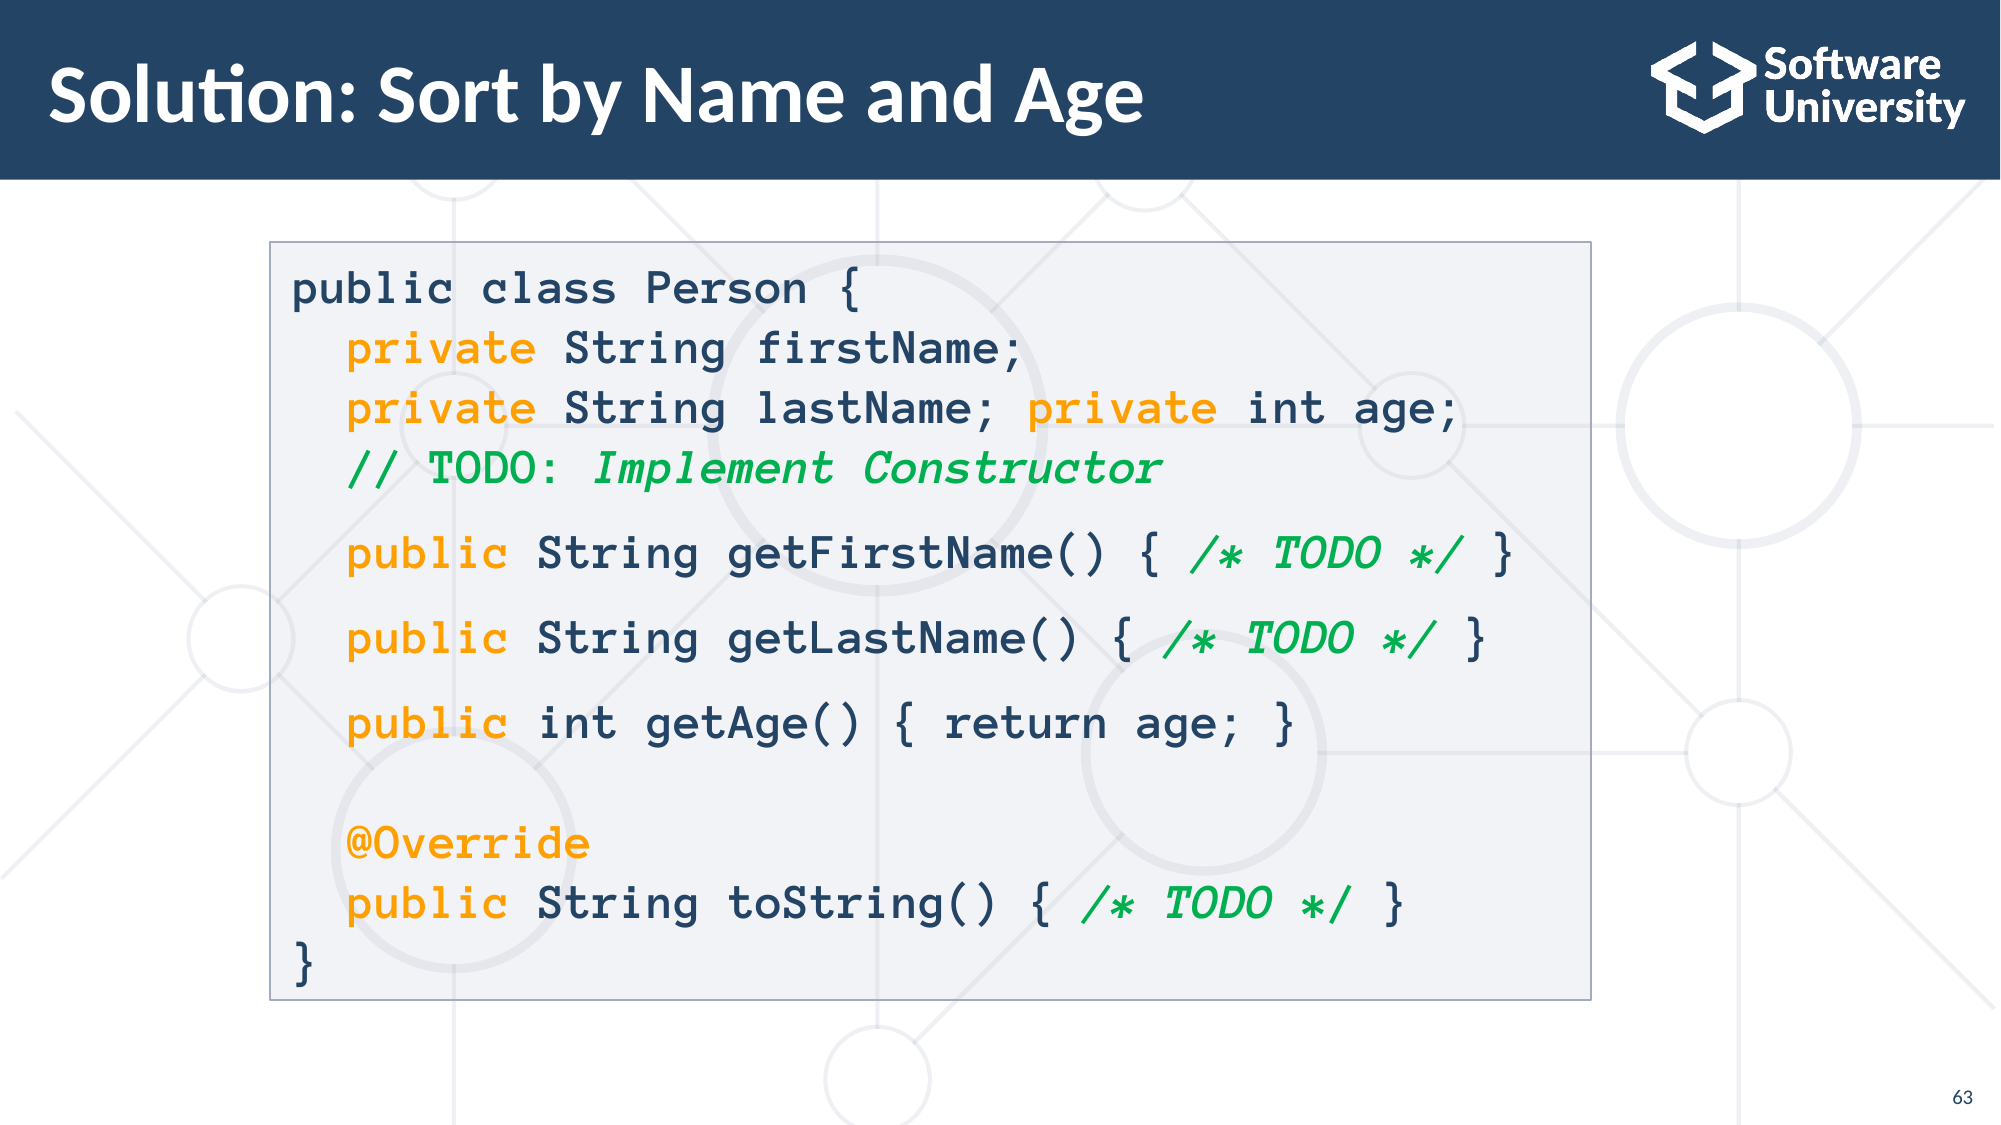

# Solution: Sort by Name and Age
public class Person {
  private String firstName;
  private String lastName; private int age;
  // TODO: Implement Constructor
  public String getFirstName() { /* TODO */ }
  public String getLastName() { /* TODO */ }
  public int getAge() { return age; }

  @Override
  public String toString() { /* TODO */ }
}
63